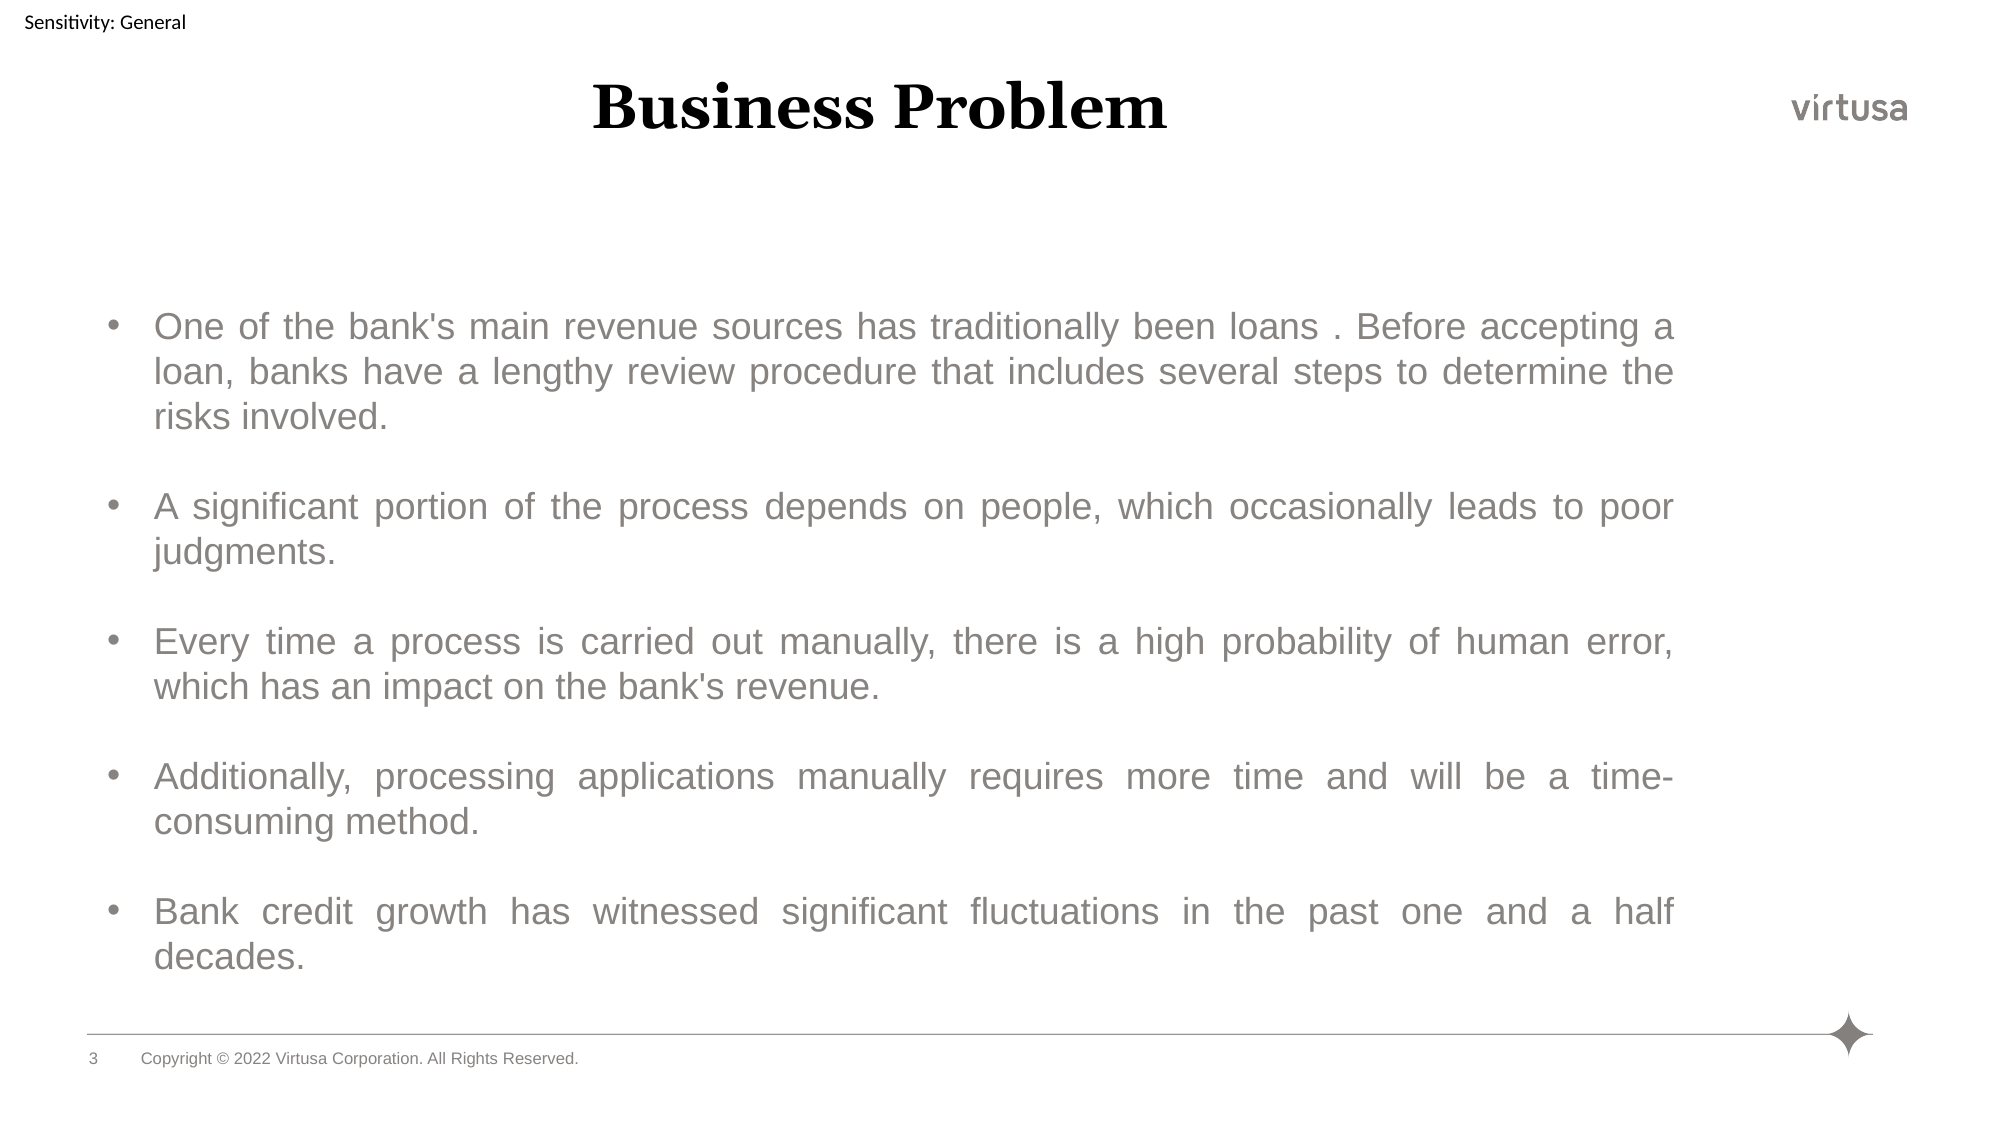

# Business Problem

One of the bank's main revenue sources has traditionally been loans . Before accepting a loan, banks have a lengthy review procedure that includes several steps to determine the risks involved.

A significant portion of the process depends on people, which occasionally leads to poor judgments.

Every time a process is carried out manually, there is a high probability of human error, which has an impact on the bank's revenue.

Additionally, processing applications manually requires more time and will be a time-consuming method.

Bank credit growth has witnessed significant fluctuations in the past one and a half decades.